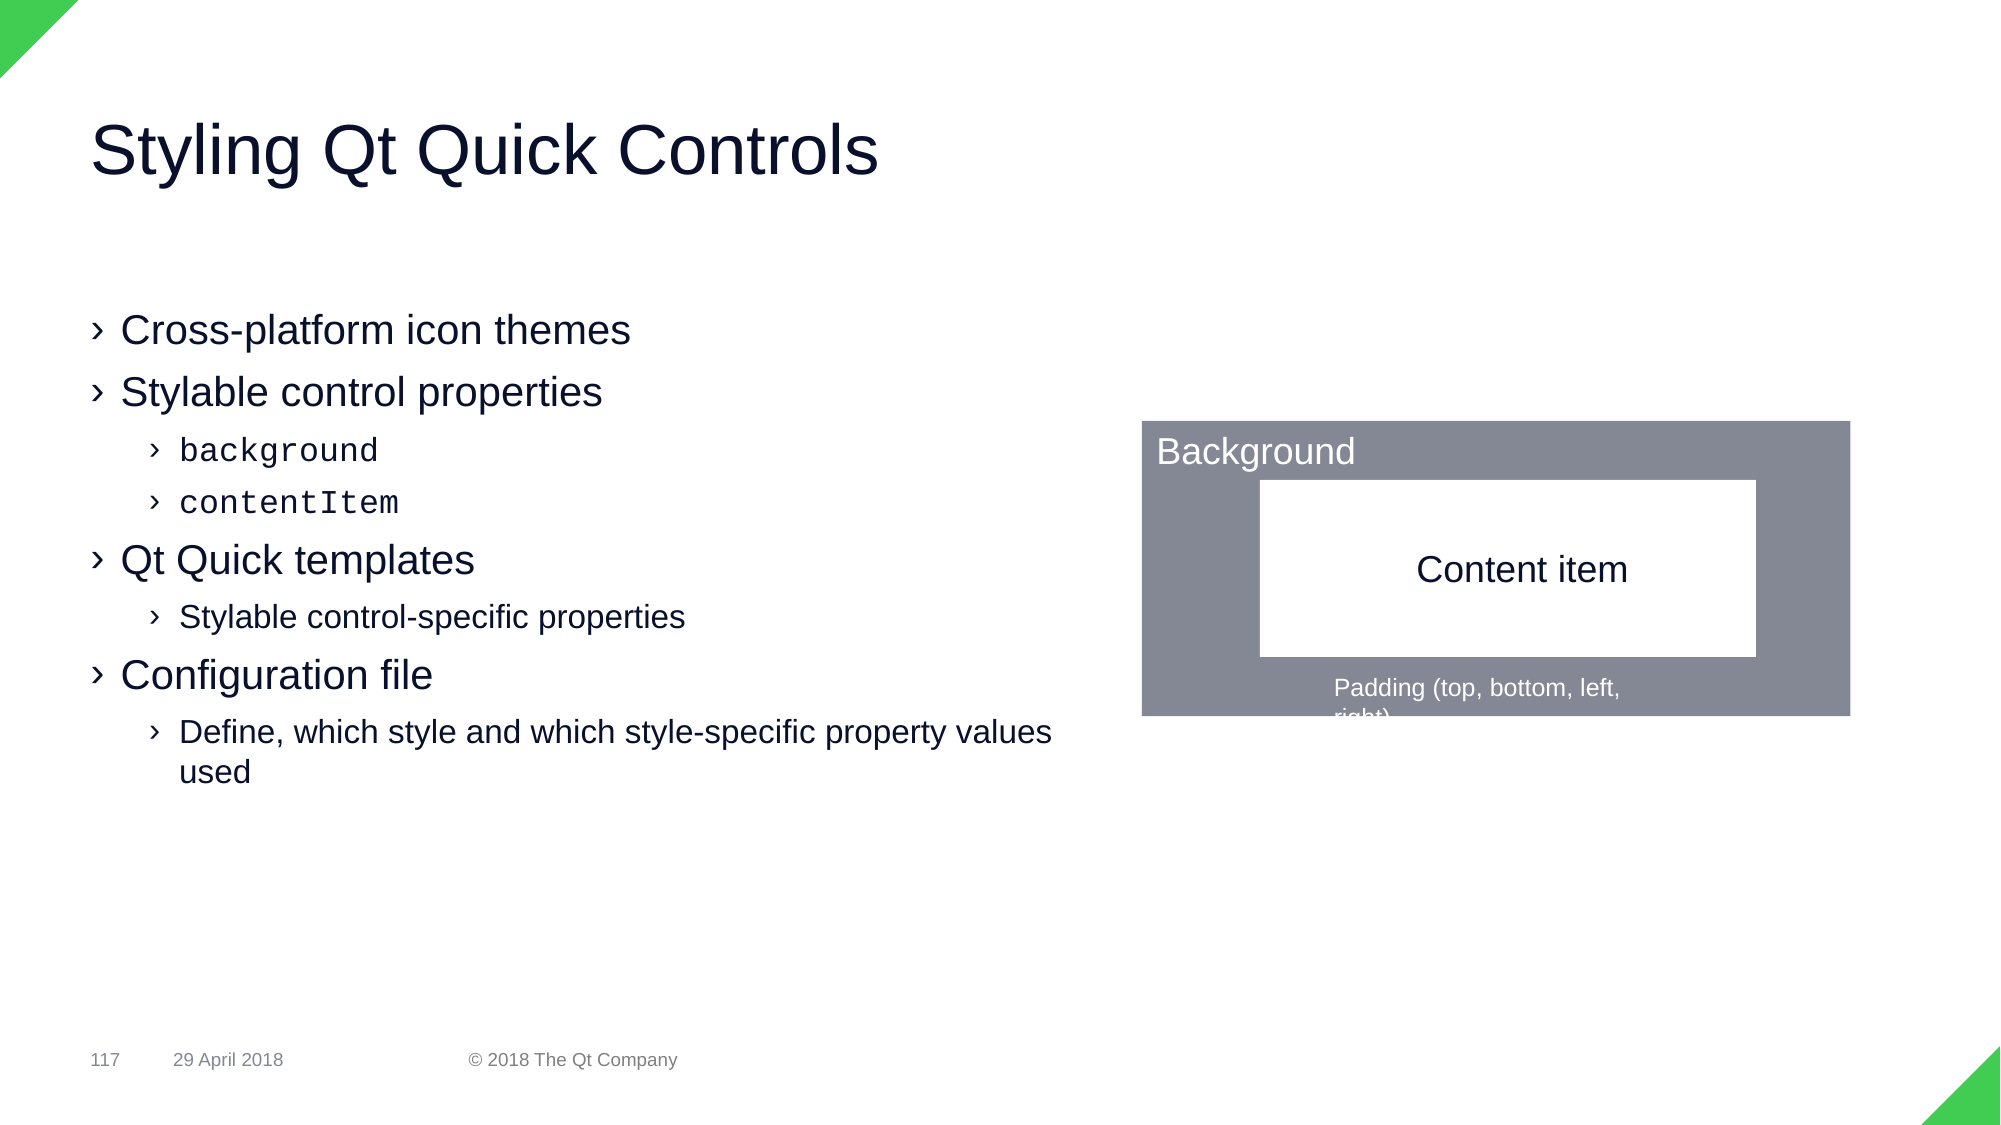

# Styling Qt Quick Controls
Cross-platform icon themes
Stylable control properties
background
contentItem
Qt Quick templates
Stylable control-specific properties
Configuration file
Define, which style and which style-specific property values used

Background

Content item
Padding (top, bottom, left, right)
117
29 April 2018
© 2018 The Qt Company